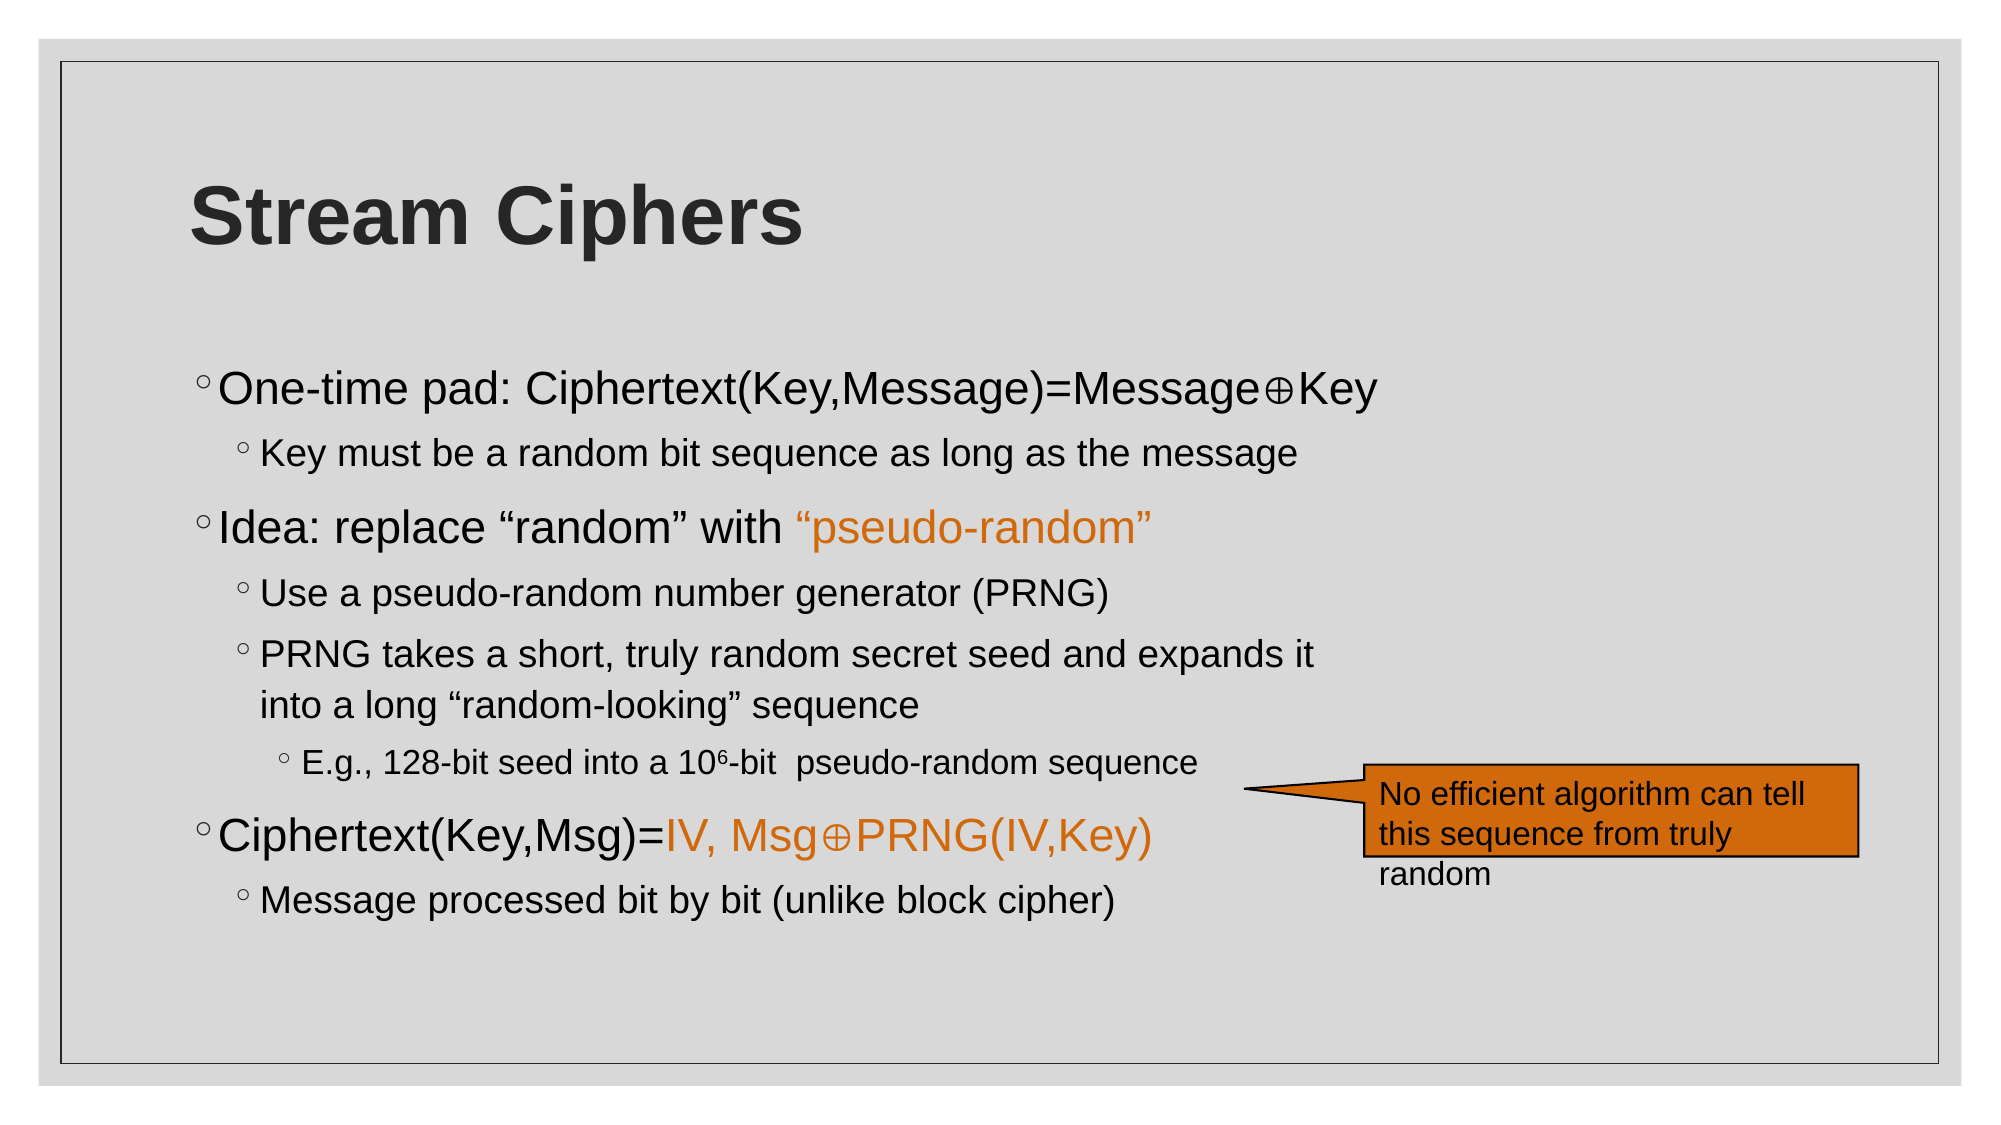

# Stream Ciphers
One-time pad: Ciphertext(Key,Message)=Message⊕Key
Key must be a random bit sequence as long as the message
Idea: replace “random” with “pseudo-random”
Use a pseudo-random number generator (PRNG)
PRNG takes a short, truly random secret seed and expands it into a long “random-looking” sequence
E.g., 128-bit seed into a 106-bit  pseudo-random sequence
Ciphertext(Key,Msg)=IV, Msg⊕PRNG(IV,Key)
Message processed bit by bit (unlike block cipher)
No efficient algorithm can tell
this sequence from truly random